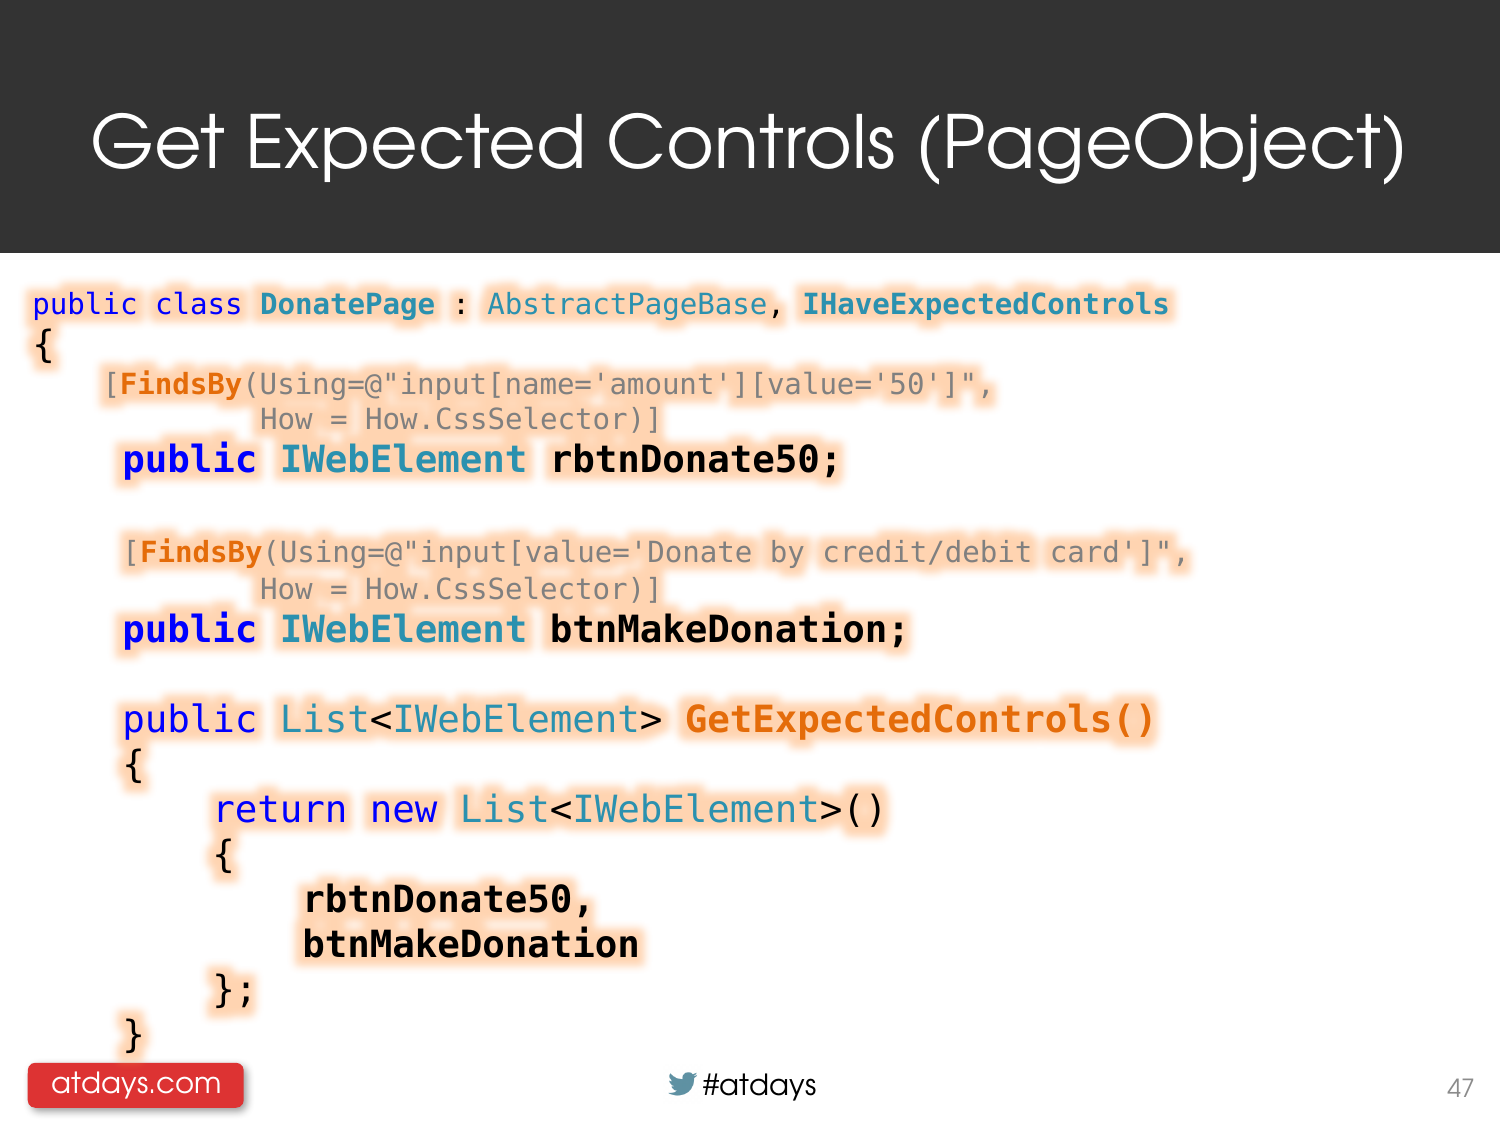

# Get Expected Controls (PageObject)
public class DonatePage : AbstractPageBase, IHaveExpectedControls
{
    [FindsBy(Using=@"input[name='amount'][value='50']",
             How = How.CssSelector)]
    public IWebElement rbtnDonate50;

    [FindsBy(Using=@"input[value='Donate by credit/debit card']",
             How = How.CssSelector)]
    public IWebElement btnMakeDonation;

    public List<IWebElement> GetExpectedControls()
    {
        return new List<IWebElement>()
        {
            rbtnDonate50,
            btnMakeDonation
        };
    }
47